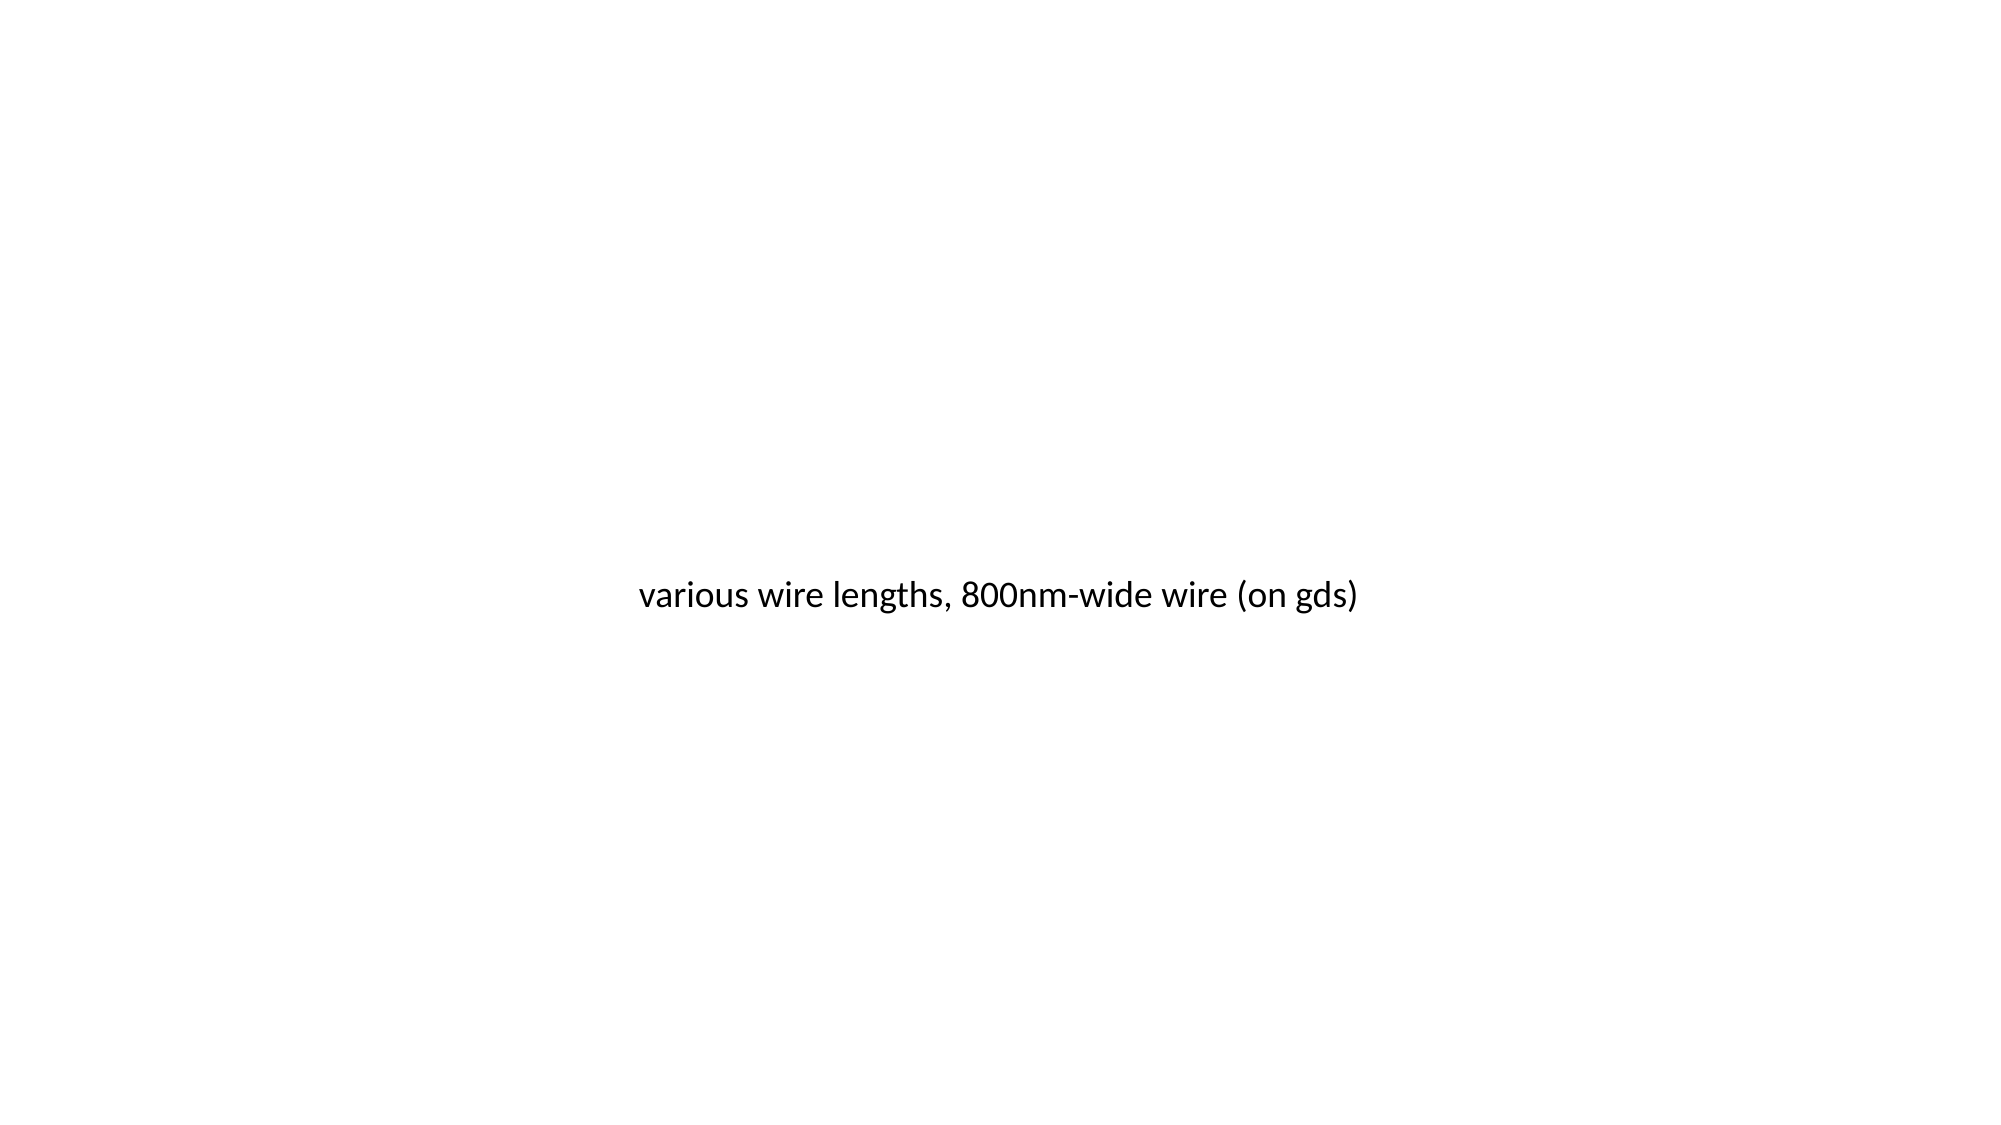

various wire lengths, 800nm-wide wire (on gds)